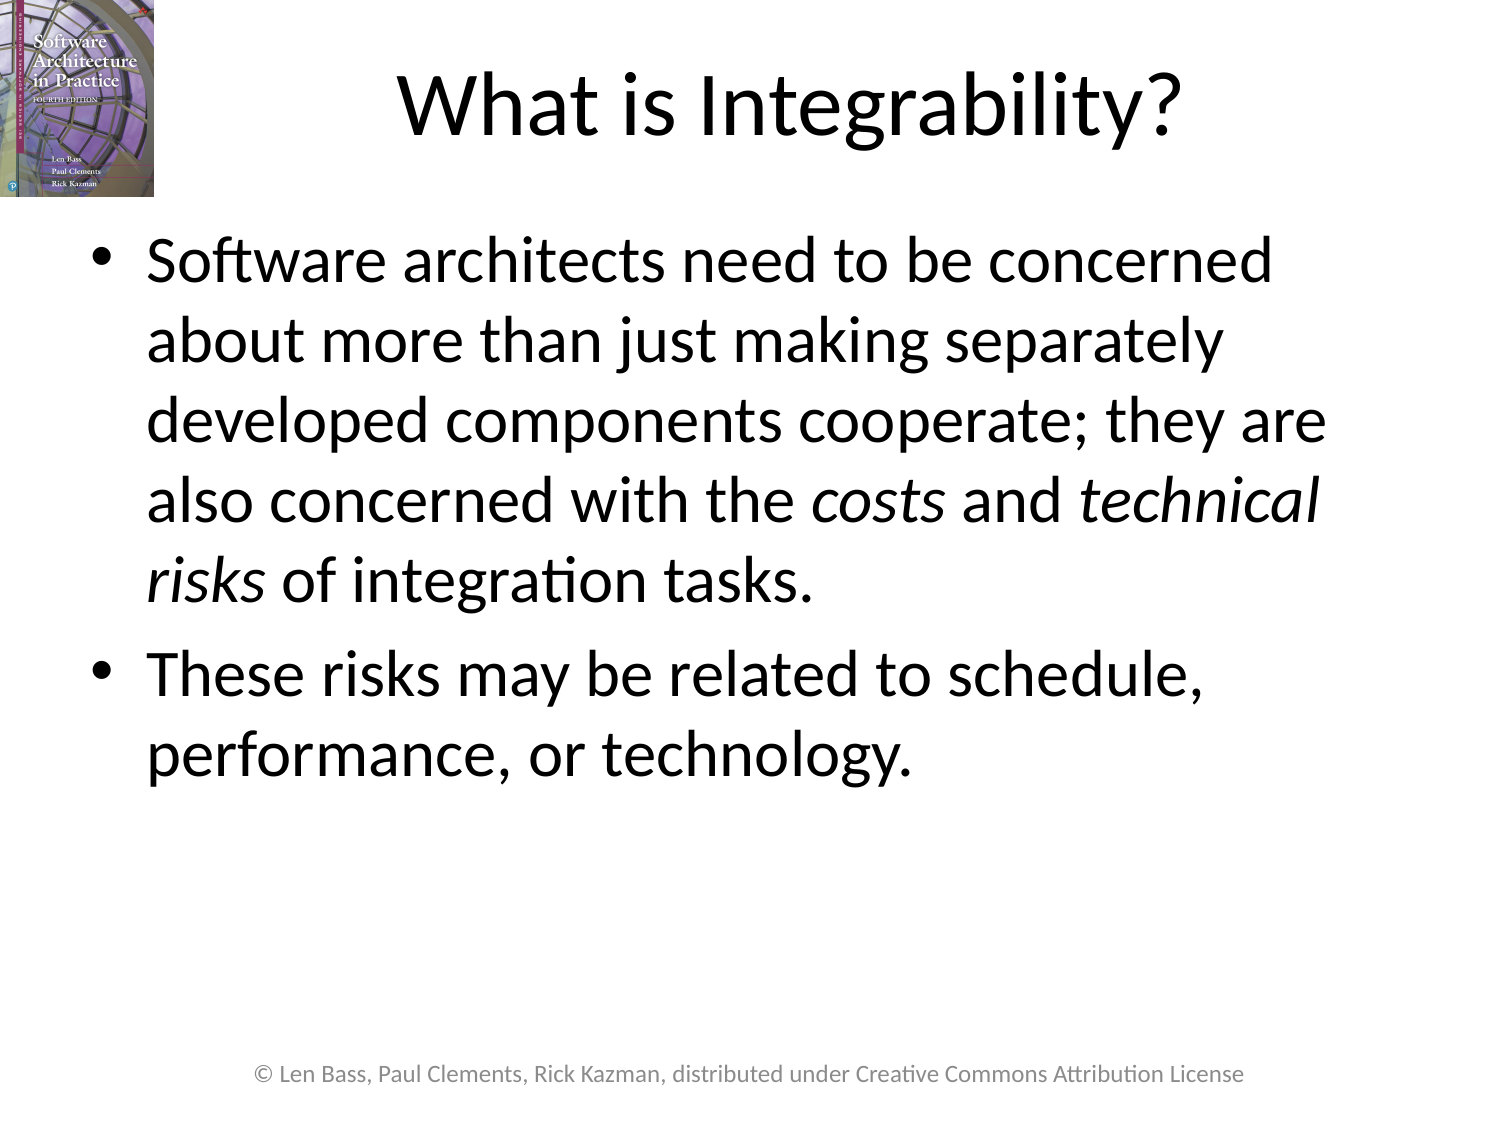

# What is Integrability?
Software architects need to be concerned about more than just making separately developed components cooperate; they are also concerned with the costs and technical risks of integration tasks.
These risks may be related to schedule, performance, or technology.

© Len Bass, Paul Clements, Rick Kazman, distributed under Creative Commons Attribution License